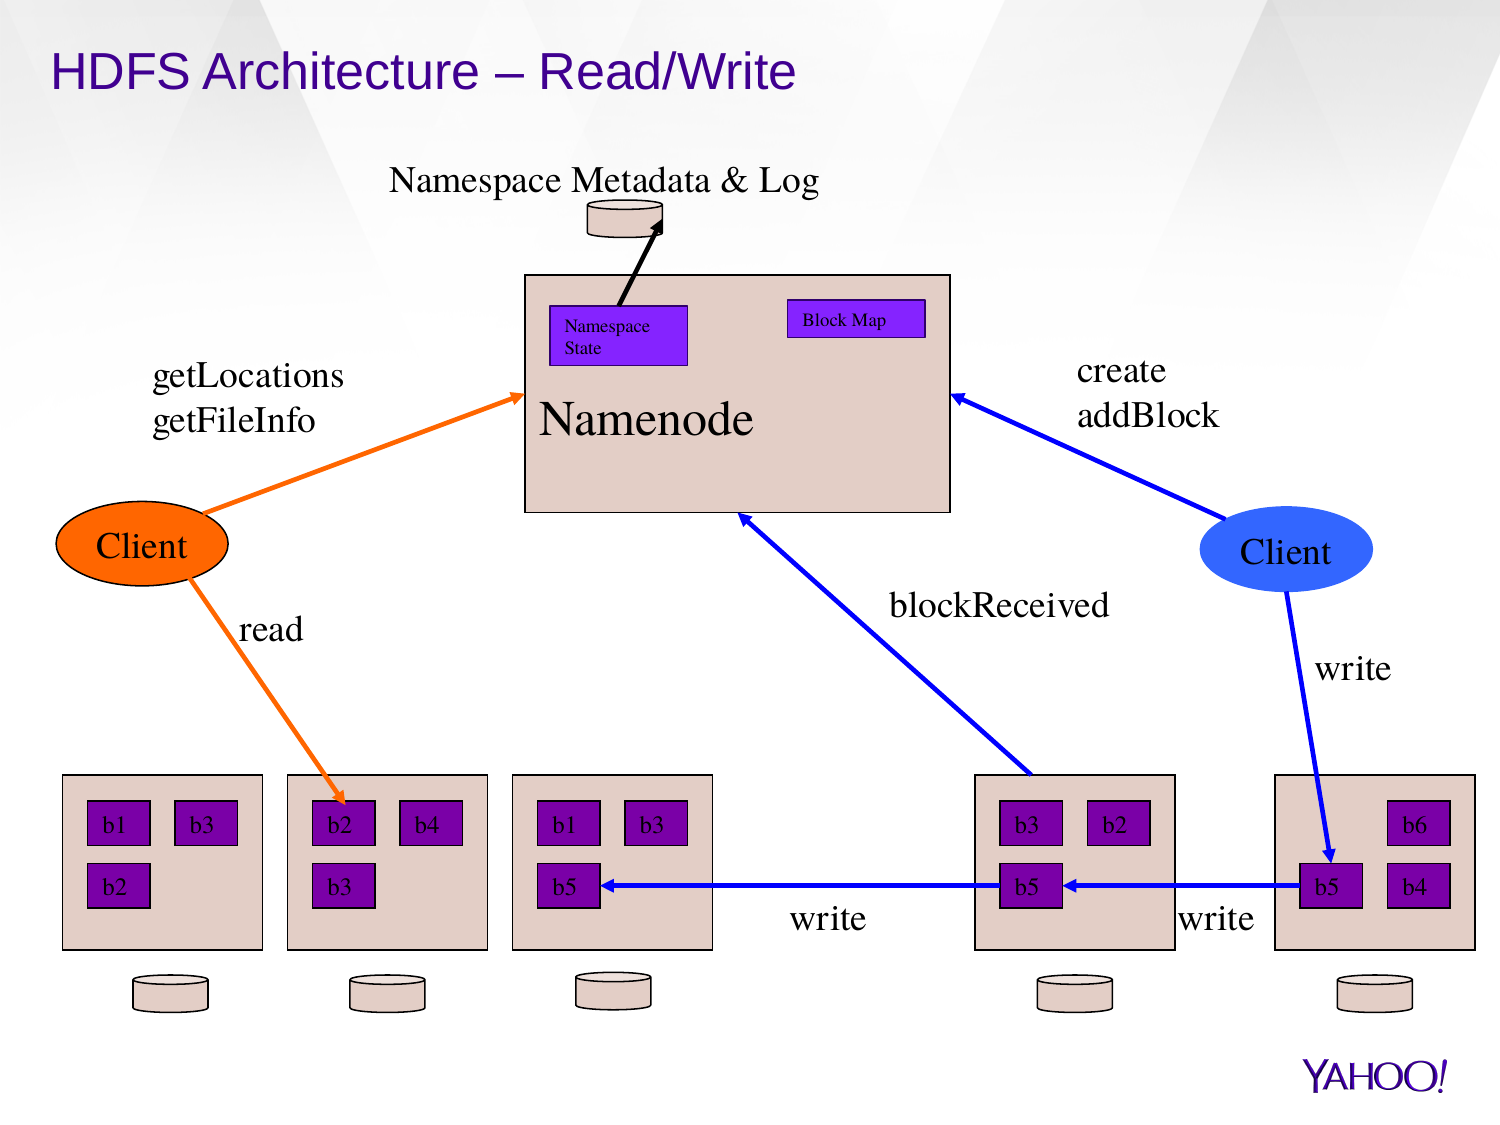

# HDFS Architecture – Read/Write
Namespace Metadata & Log

Namenode

Namespace
State
Block Map
create
addBlock
getLocations
getFileInfo
Client
Client
blockReceived
read
write

b1
b3
b2

b2
b4
b3

b1
b3
b5

b3
b2
b5

b6
b5
b4
write
write